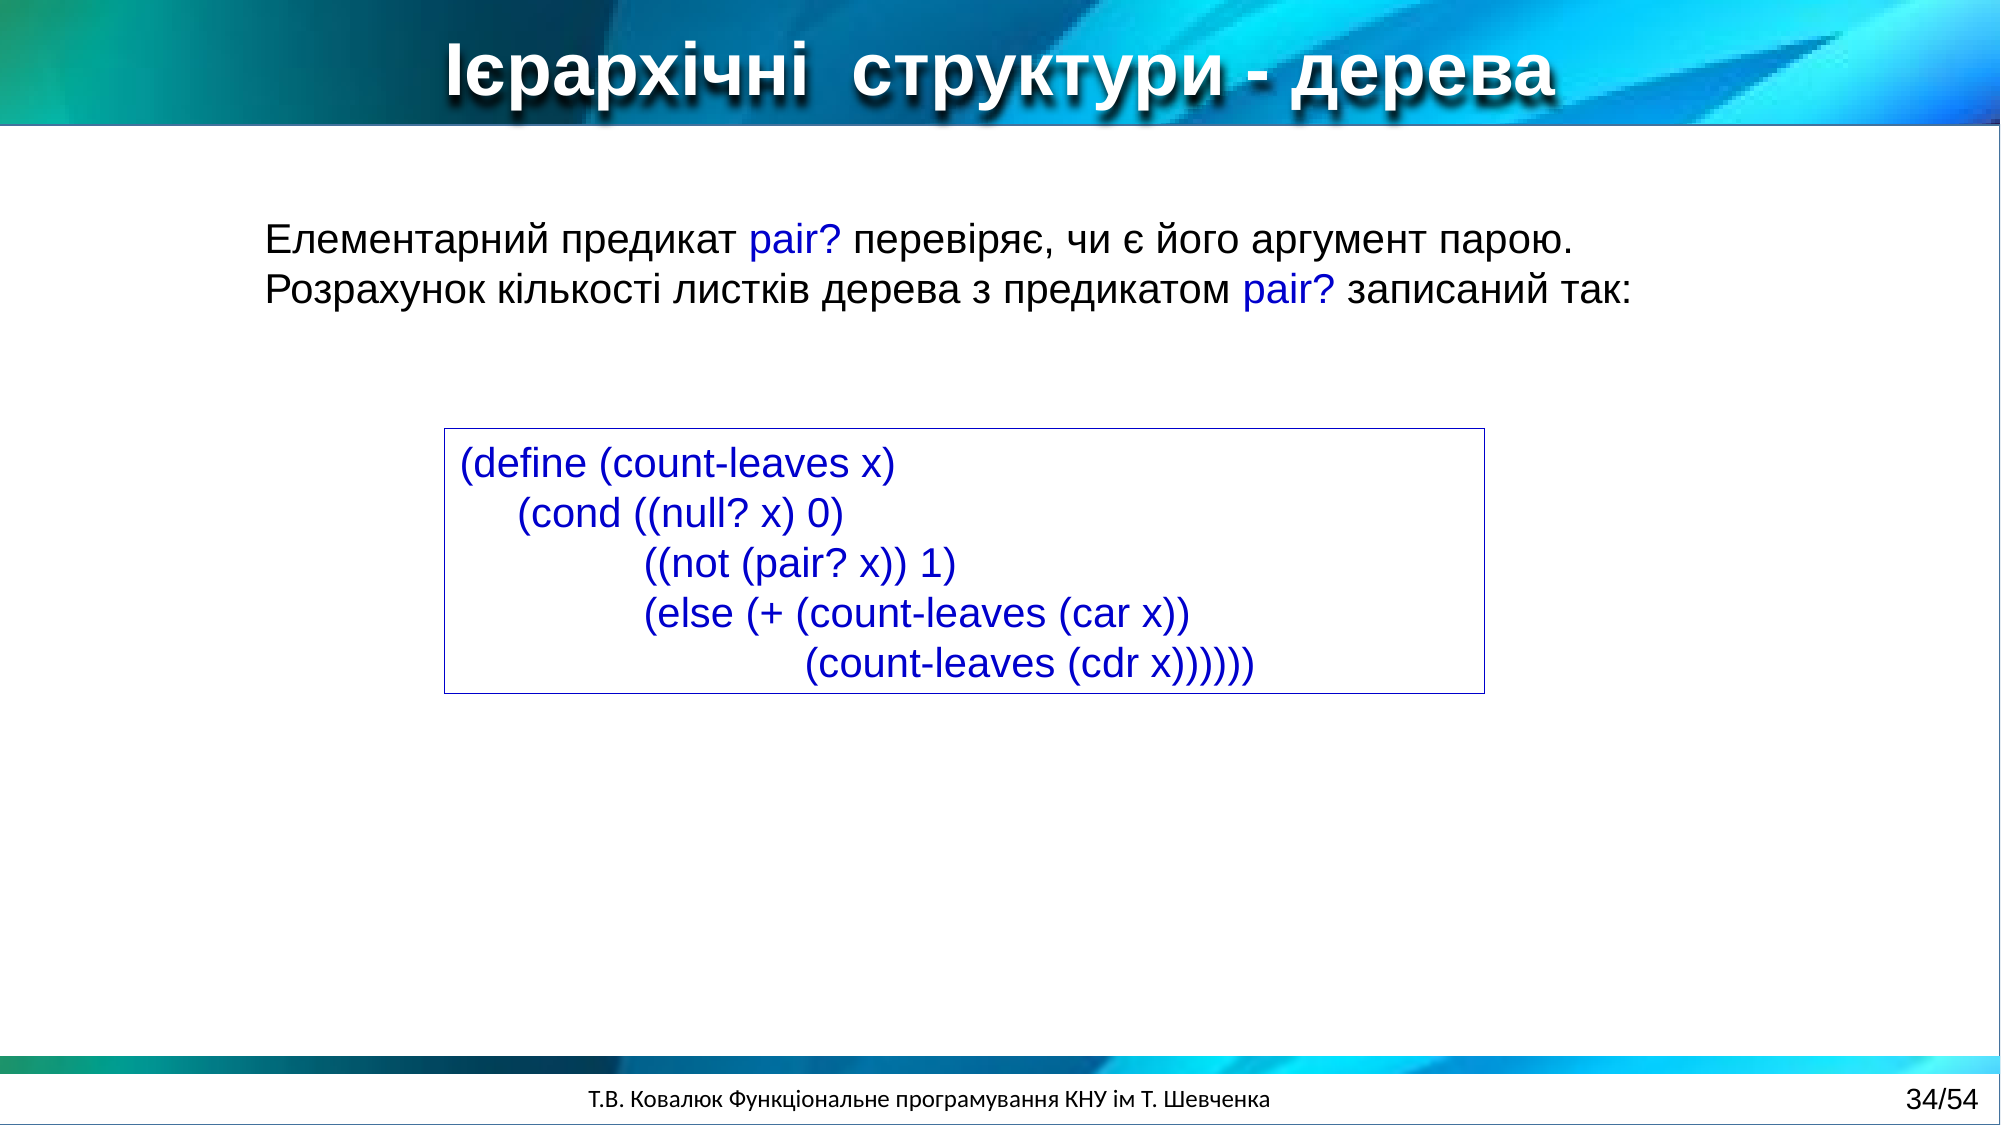

Ієрархічні  структури - дерева
Елементарний предикат pair? перевіряє, чи є його аргумент парою.
Розрахунок кількості листків дерева з предикатом pair? записаний так:
(define (count-leaves x)
     (cond ((null? x) 0)
                ((not (pair? x)) 1)
                (else (+ (count-leaves (car x))
                              (count-leaves (cdr x))))))
34/54